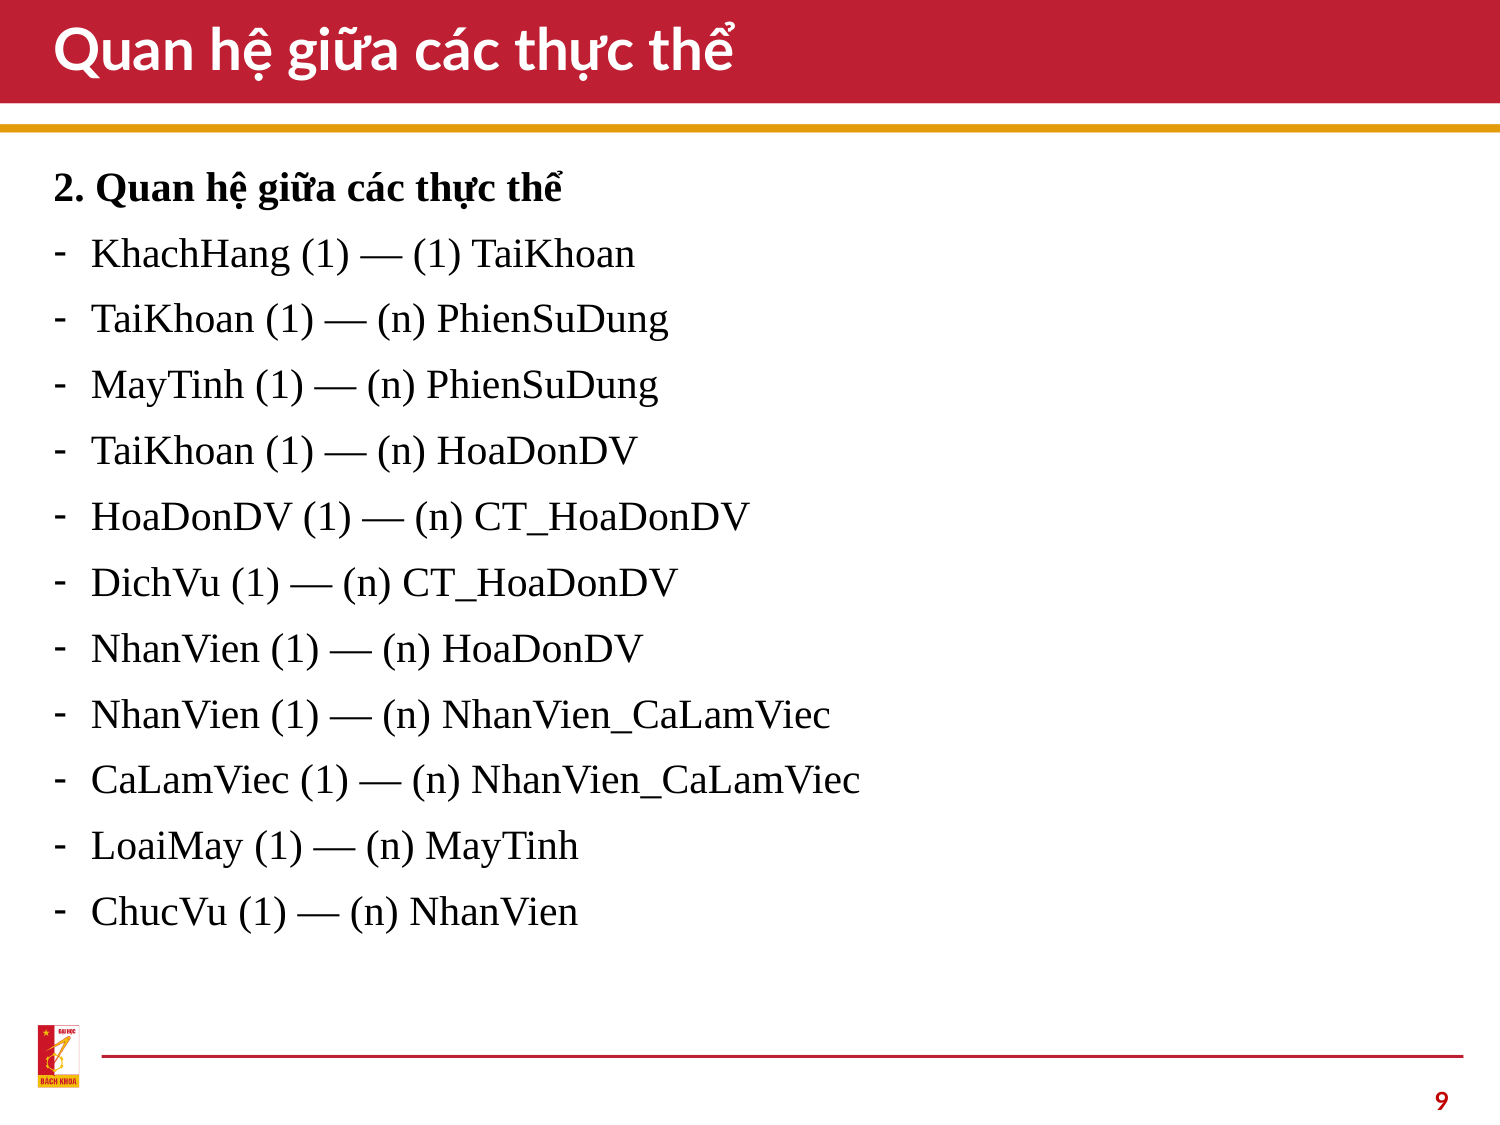

# Quan hệ giữa các thực thể
2. Quan hệ giữa các thực thể
KhachHang (1) — (1) TaiKhoan
TaiKhoan (1) — (n) PhienSuDung
MayTinh (1) — (n) PhienSuDung
TaiKhoan (1) — (n) HoaDonDV
HoaDonDV (1) — (n) CT_HoaDonDV
DichVu (1) — (n) CT_HoaDonDV
NhanVien (1) — (n) HoaDonDV
NhanVien (1) — (n) NhanVien_CaLamViec
CaLamViec (1) — (n) NhanVien_CaLamViec
LoaiMay (1) — (n) MayTinh
ChucVu (1) — (n) NhanVien
9